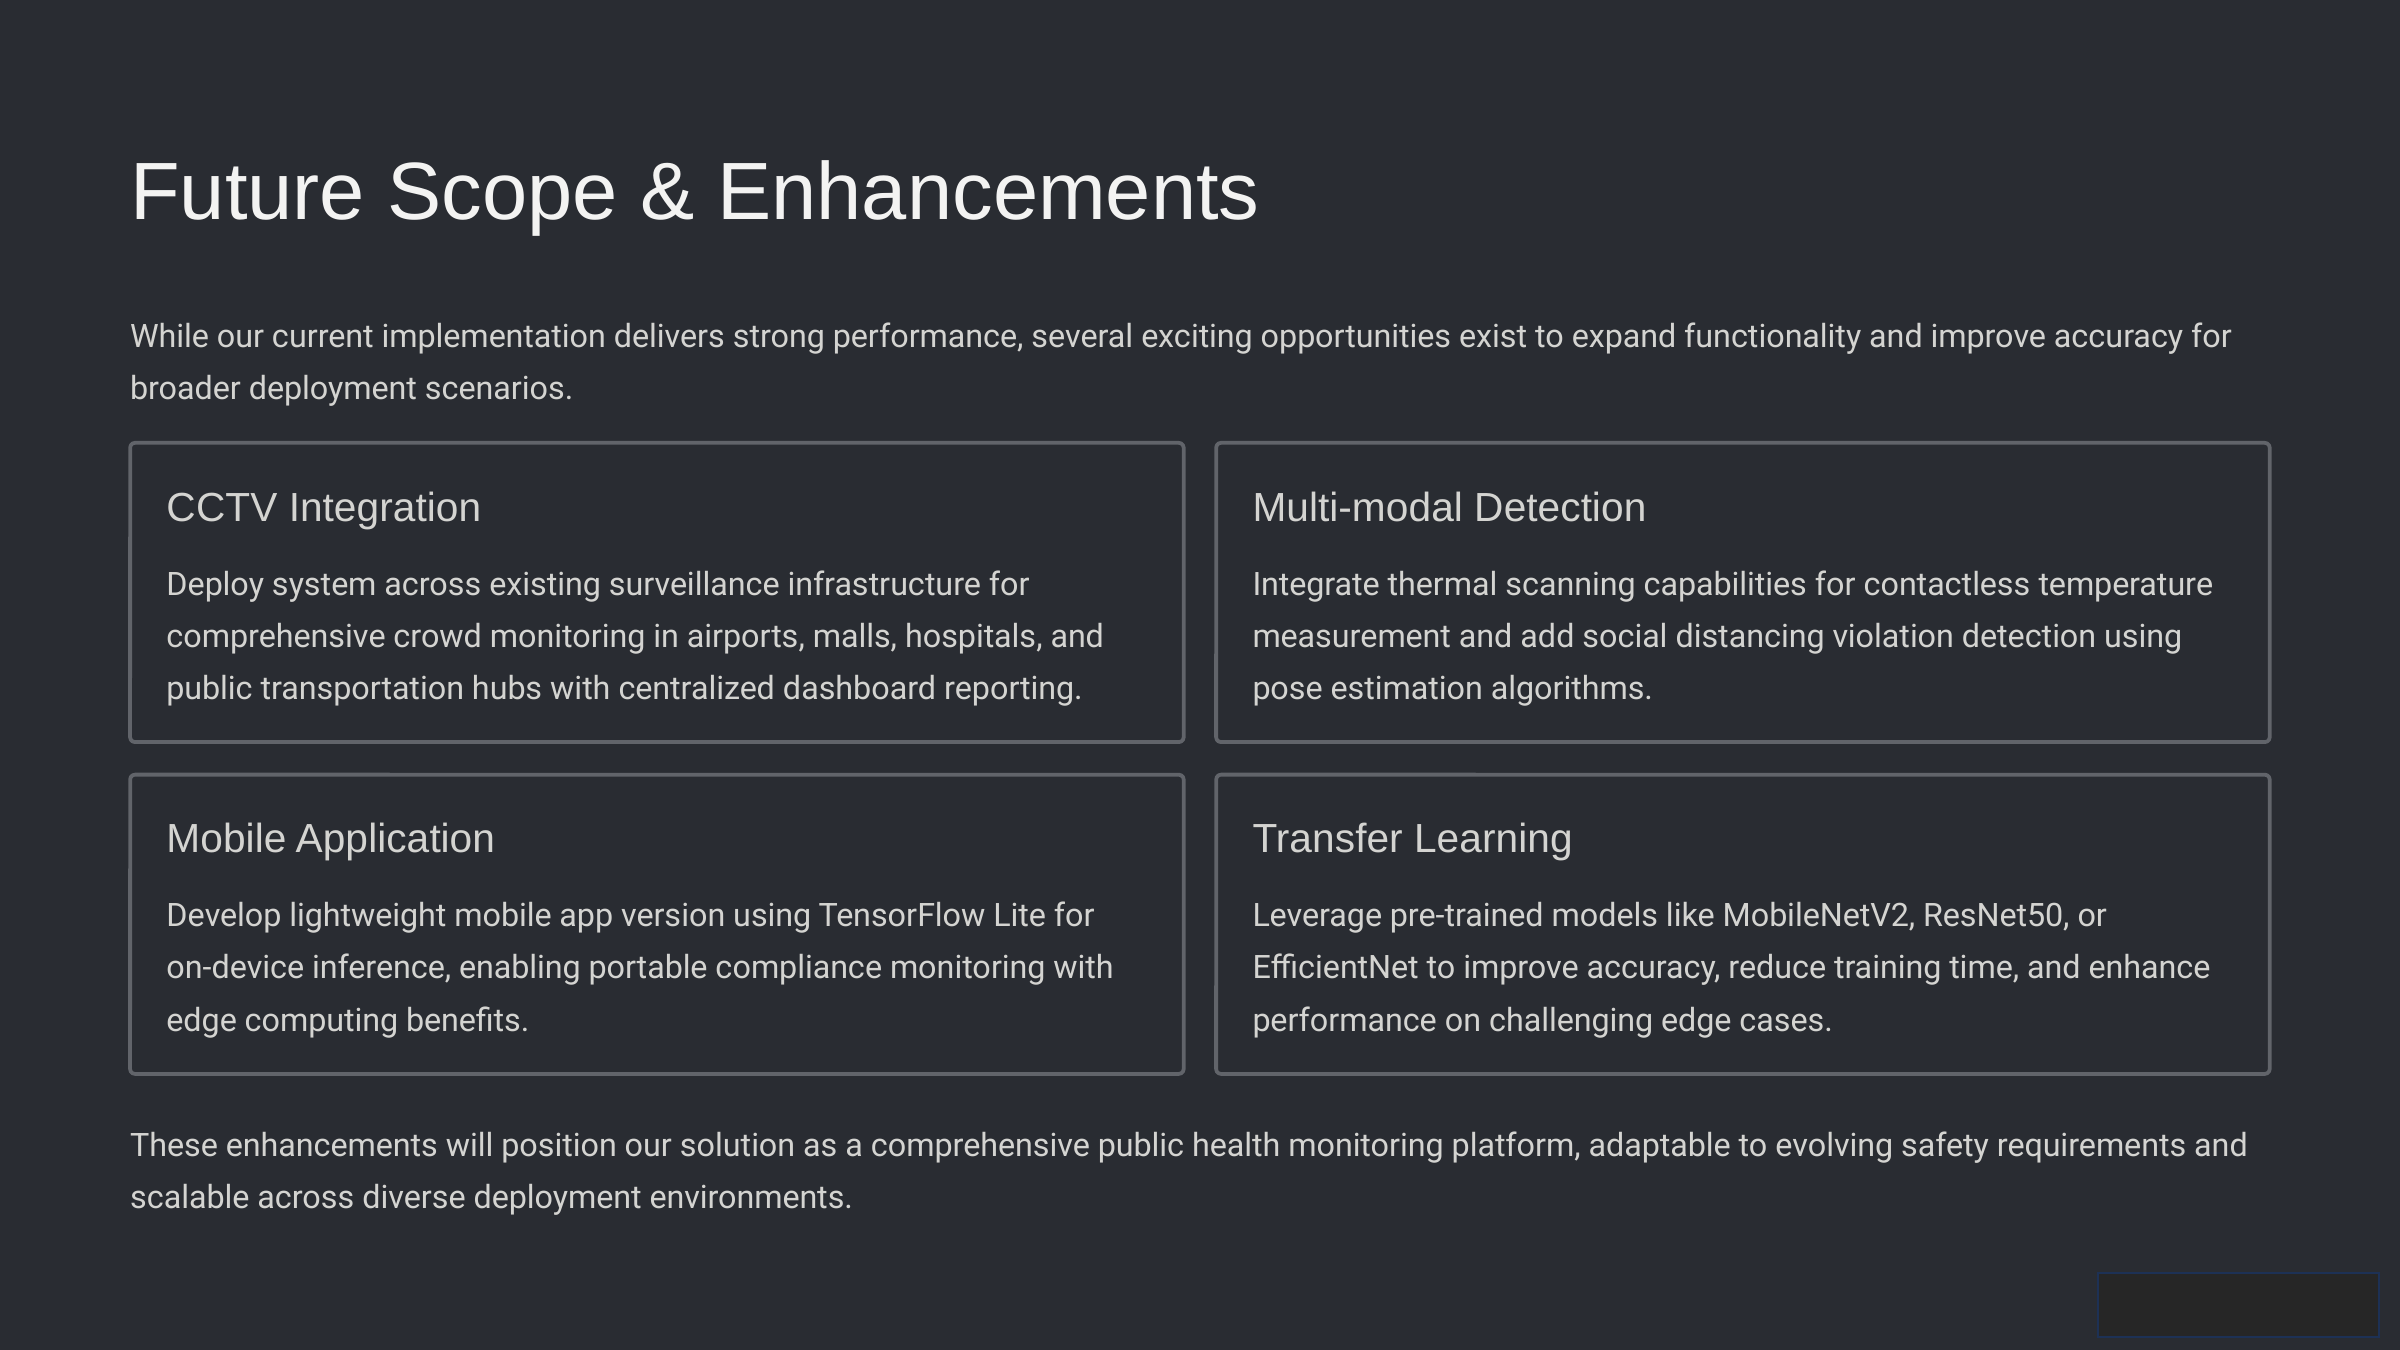

Future Scope & Enhancements
While our current implementation delivers strong performance, several exciting opportunities exist to expand functionality and improve accuracy for broader deployment scenarios.

CCTV Integration
Multi-modal Detection
Deploy system across existing surveillance infrastructure for comprehensive crowd monitoring in airports, malls, hospitals, and public transportation hubs with centralized dashboard reporting.
Integrate thermal scanning capabilities for contactless temperature measurement and add social distancing violation detection using pose estimation algorithms.

Mobile Application
Transfer Learning
Develop lightweight mobile app version using TensorFlow Lite for on-device inference, enabling portable compliance monitoring with edge computing benefits.
Leverage pre-trained models like MobileNetV2, ResNet50, or EfficientNet to improve accuracy, reduce training time, and enhance performance on challenging edge cases.
These enhancements will position our solution as a comprehensive public health monitoring platform, adaptable to evolving safety requirements and scalable across diverse deployment environments.